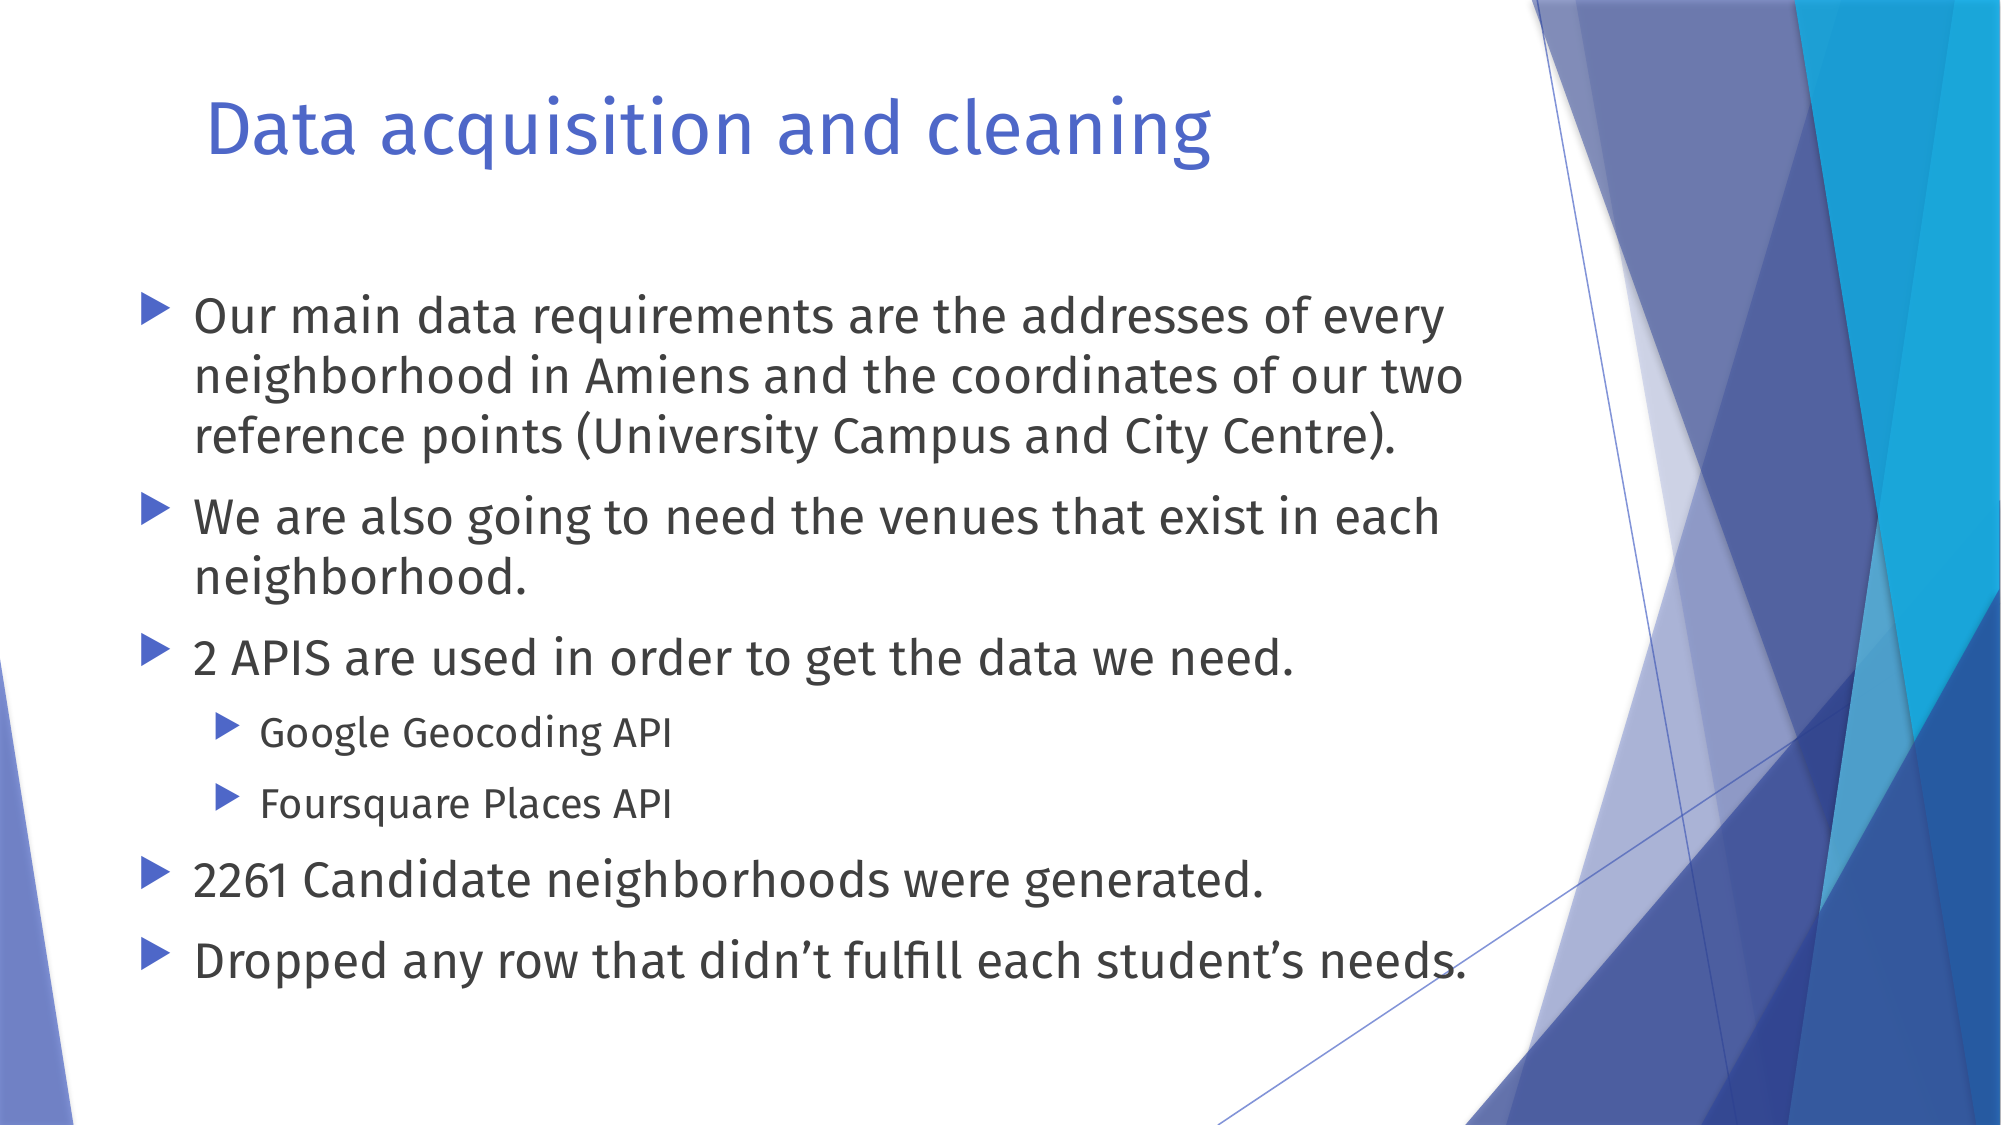

# Data acquisition and cleaning
Our main data requirements are the addresses of every neighborhood in Amiens and the coordinates of our two reference points (University Campus and City Centre).
We are also going to need the venues that exist in each neighborhood.
2 APIS are used in order to get the data we need.
Google Geocoding API
Foursquare Places API
2261 Candidate neighborhoods were generated.
Dropped any row that didn’t fulfill each student’s needs.